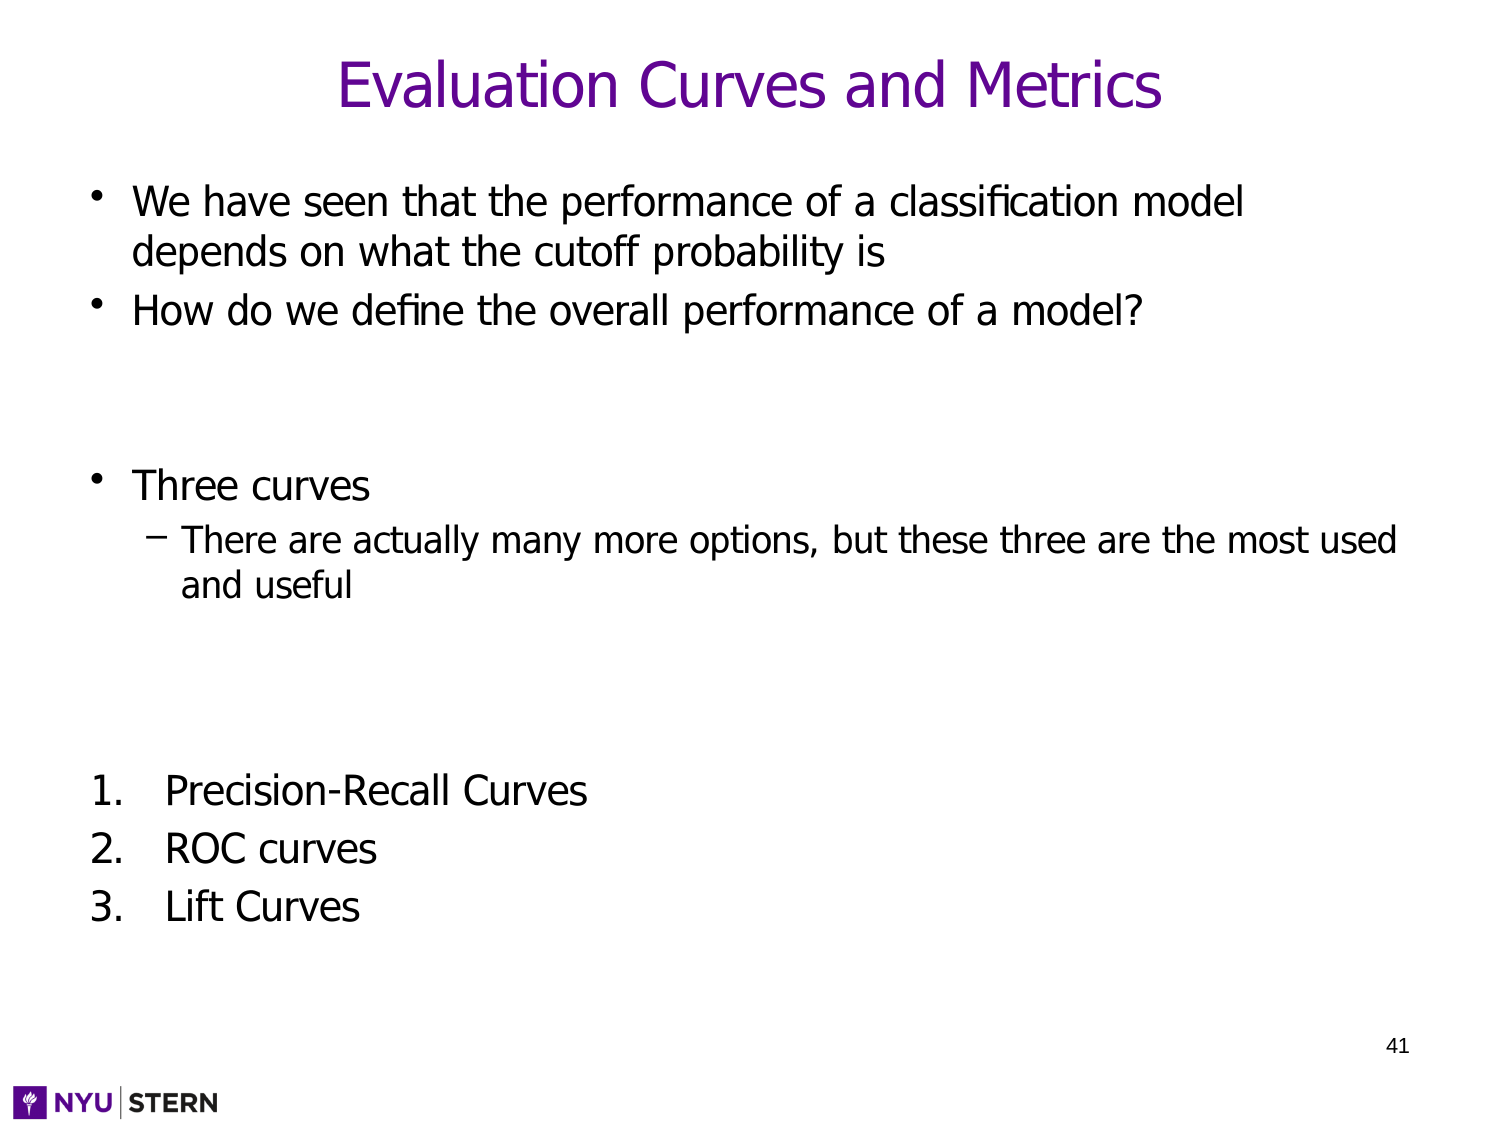

# Evaluation Curves and Metrics
We have seen that the performance of a classification model depends on what the cutoff probability is
How do we define the overall performance of a model?

Three curves
There are actually many more options, but these three are the most used and useful

Precision-Recall Curves
ROC curves
Lift Curves
41